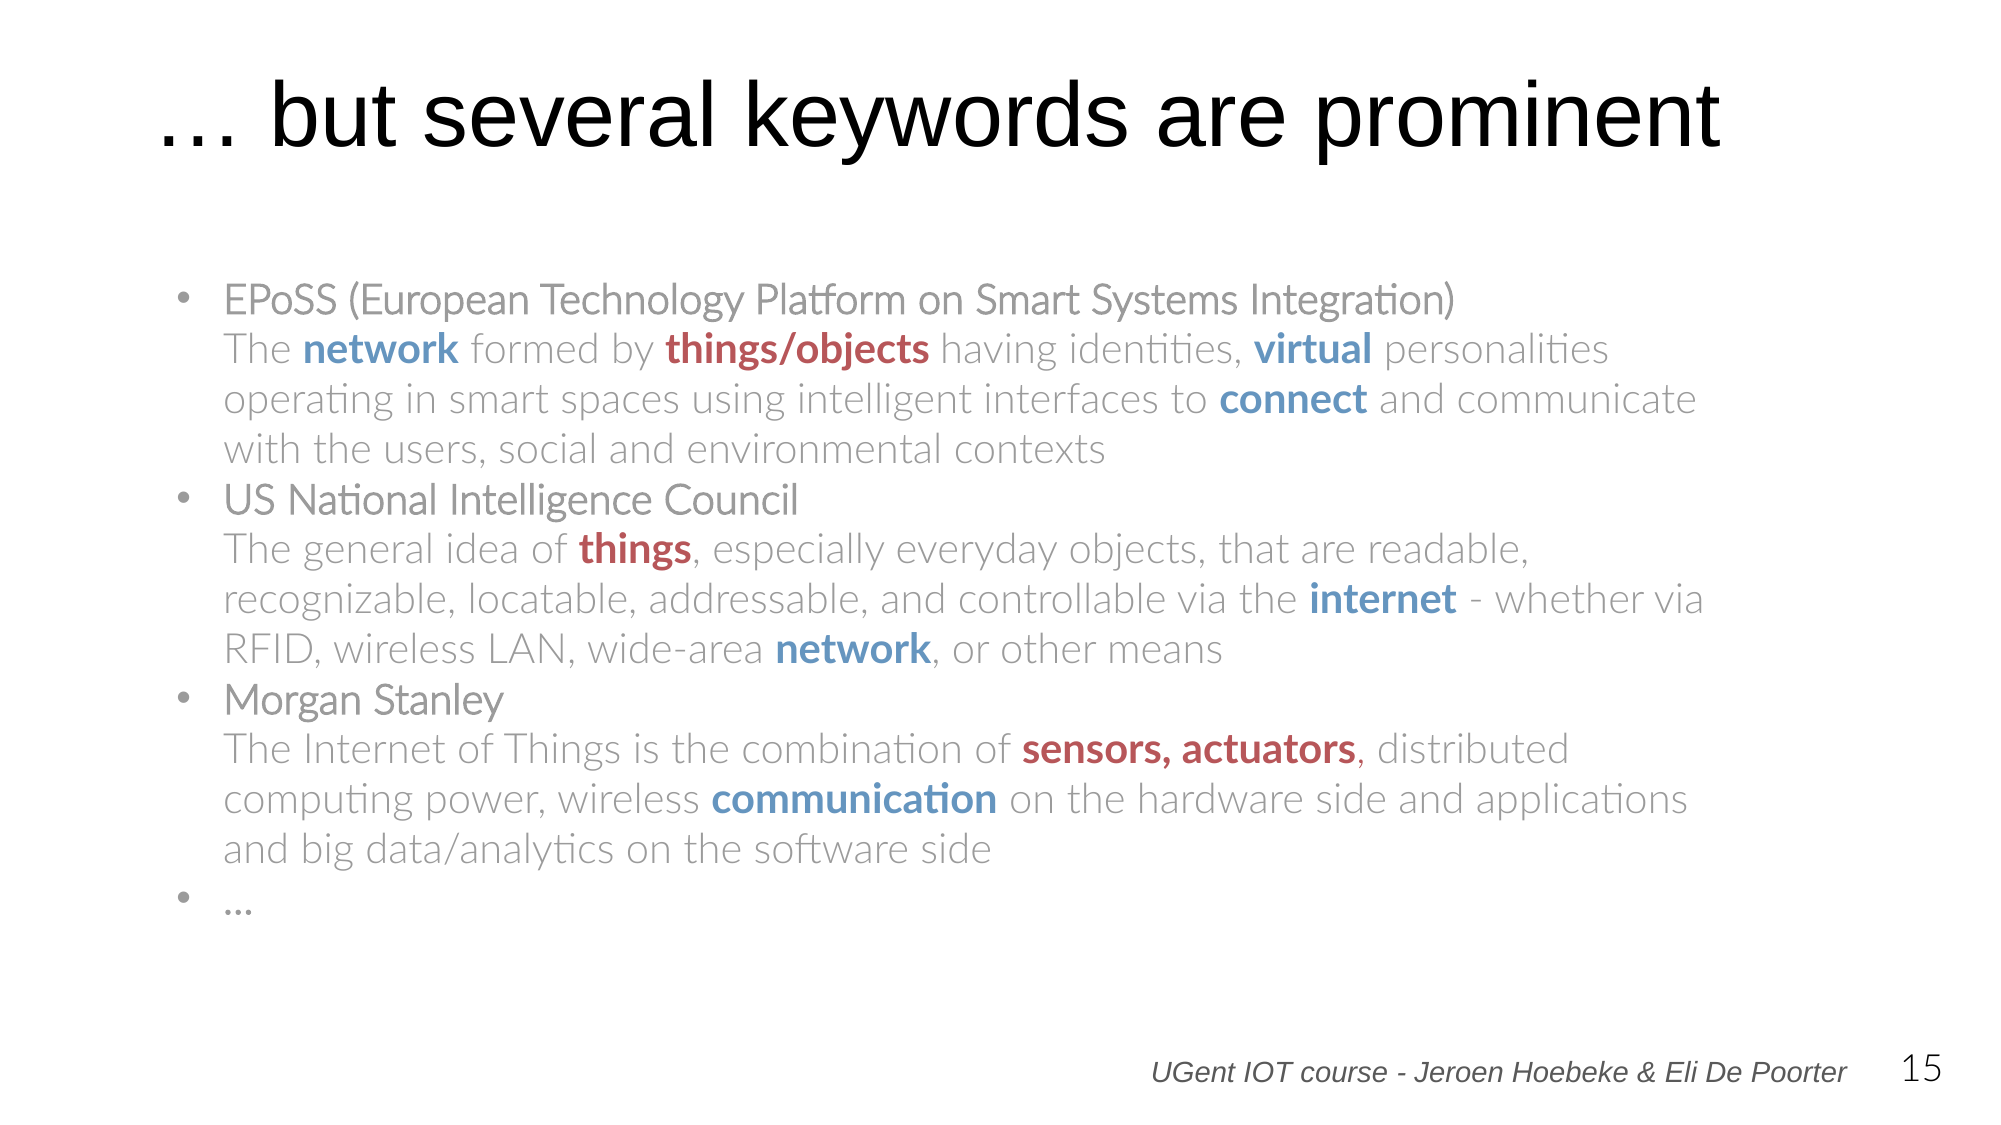

… but several keywords are prominent
EPoSS (European Technology Platform on Smart Systems Integration)
The network formed by things/objects having identities, virtual personalities operating in smart spaces using intelligent interfaces to connect and communicate with the users, social and environmental contexts
US National Intelligence Council
The general idea of things, especially everyday objects, that are readable, recognizable, locatable, addressable, and controllable via the internet - whether via RFID, wireless LAN, wide-area network, or other means
Morgan Stanley
The Internet of Things is the combination of sensors, actuators, distributed computing power, wireless communication on the hardware side and applications and big data/analytics on the software side
…
15
UGent IOT course - Jeroen Hoebeke & Eli De Poorter